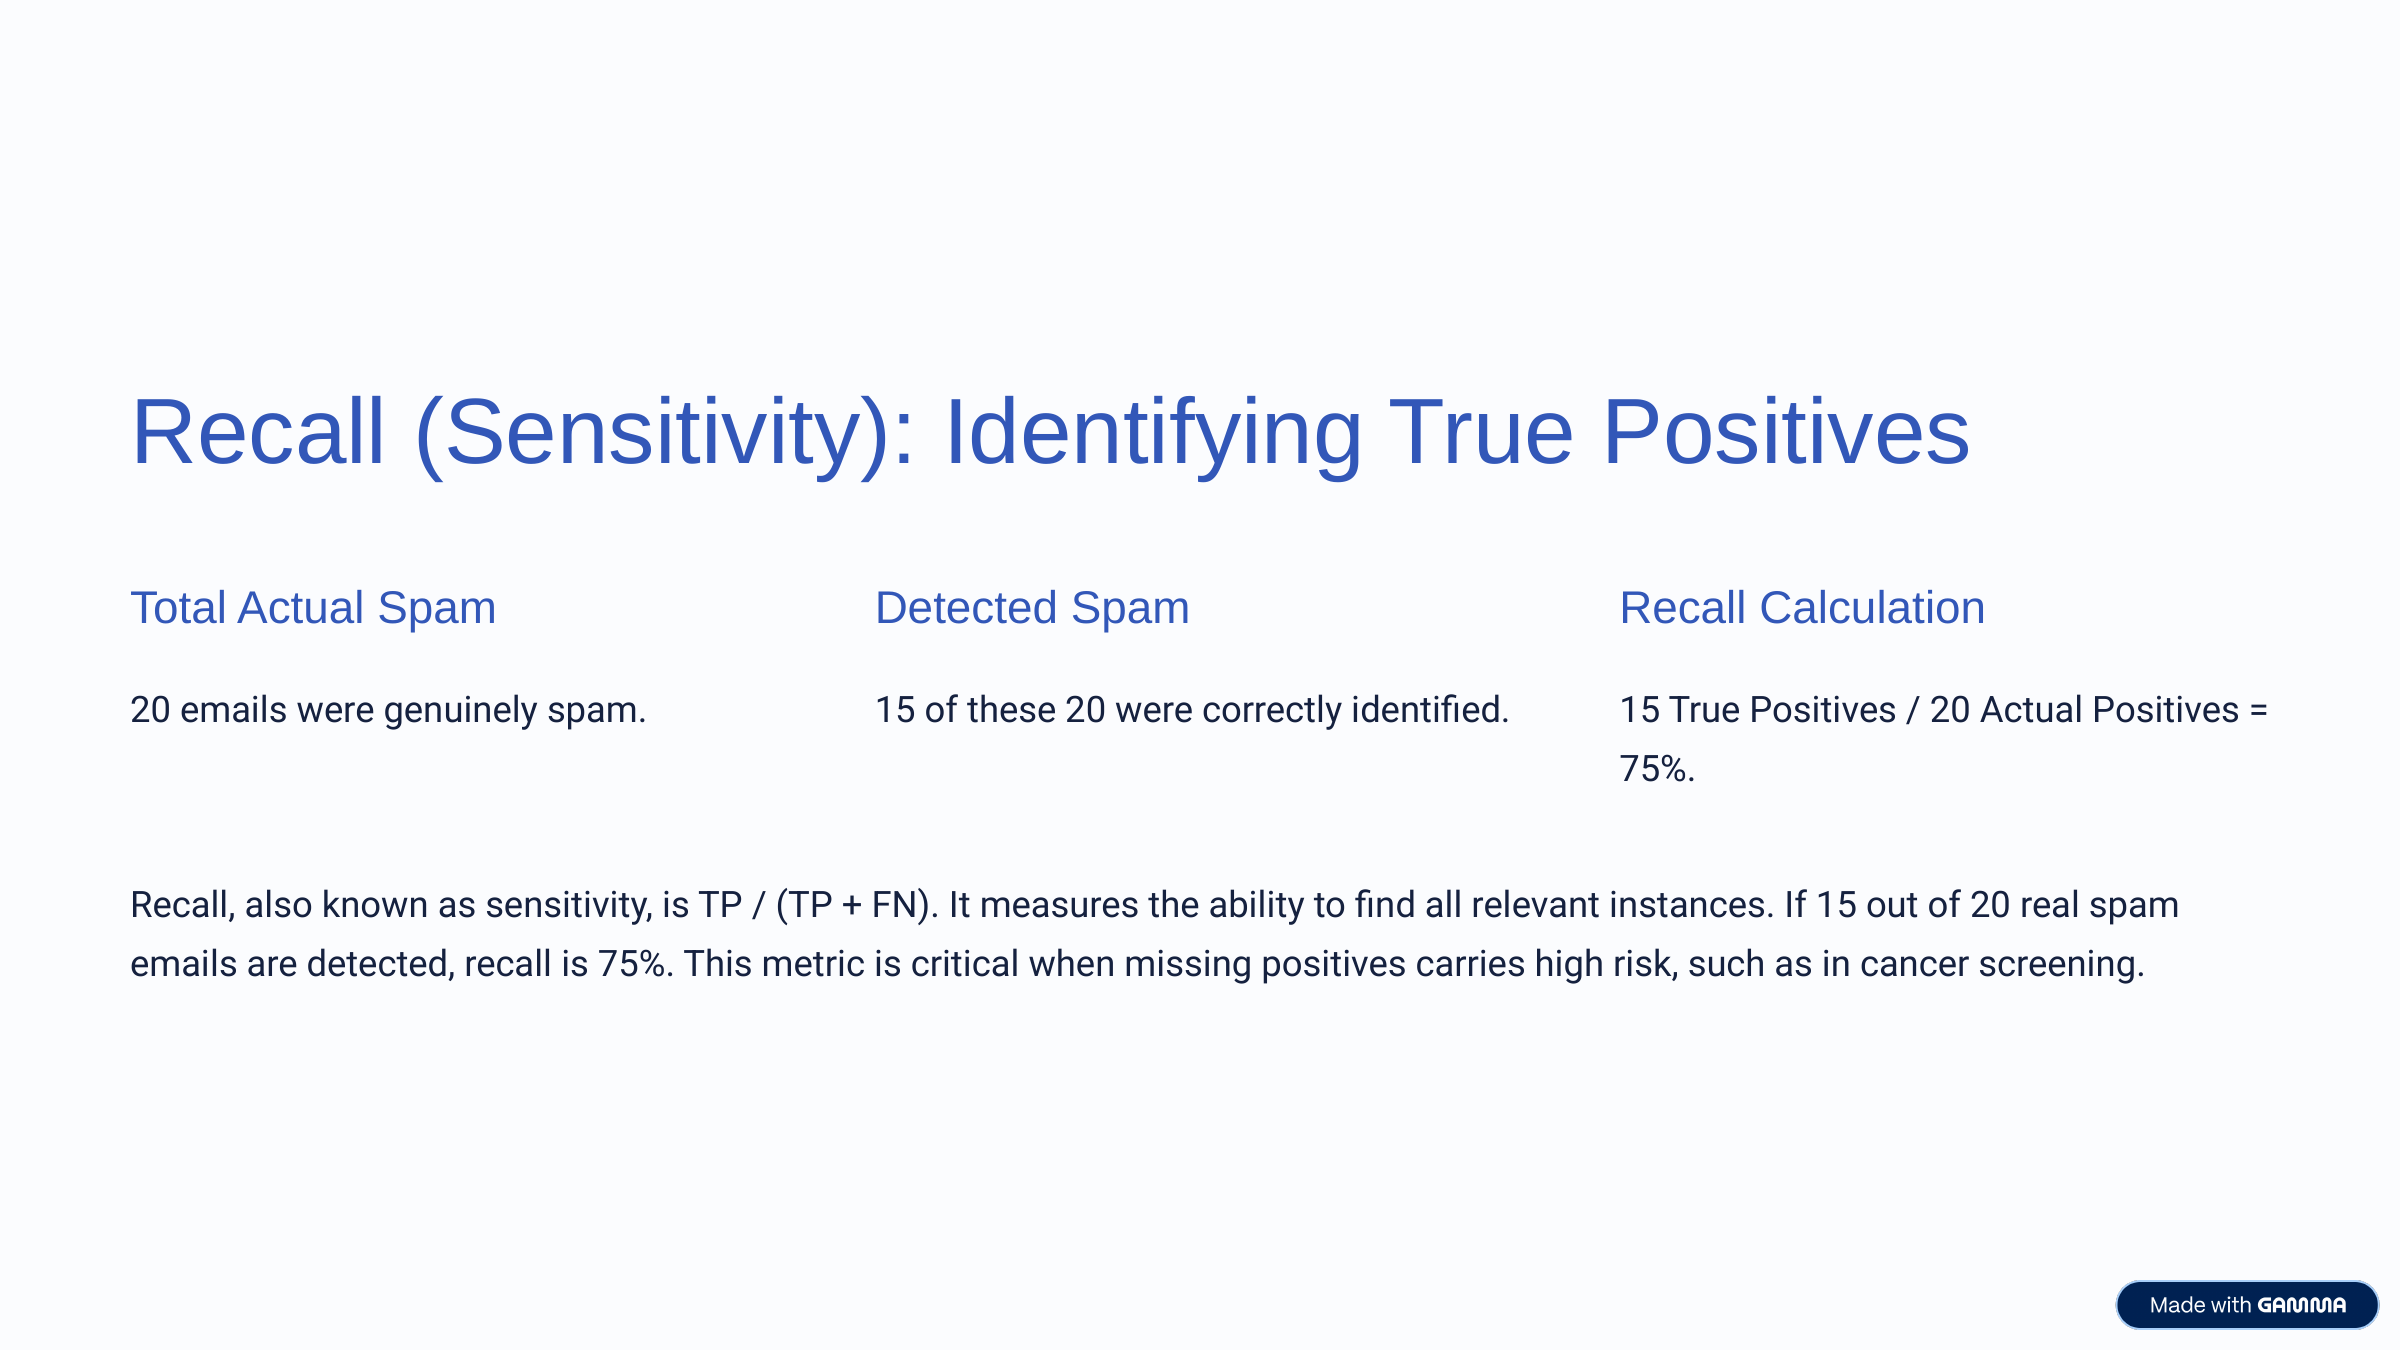

Recall (Sensitivity): Identifying True Positives
Total Actual Spam
Detected Spam
Recall Calculation
20 emails were genuinely spam.
15 of these 20 were correctly identified.
15 True Positives / 20 Actual Positives = 75%.
Recall, also known as sensitivity, is TP / (TP + FN). It measures the ability to find all relevant instances. If 15 out of 20 real spam emails are detected, recall is 75%. This metric is critical when missing positives carries high risk, such as in cancer screening.